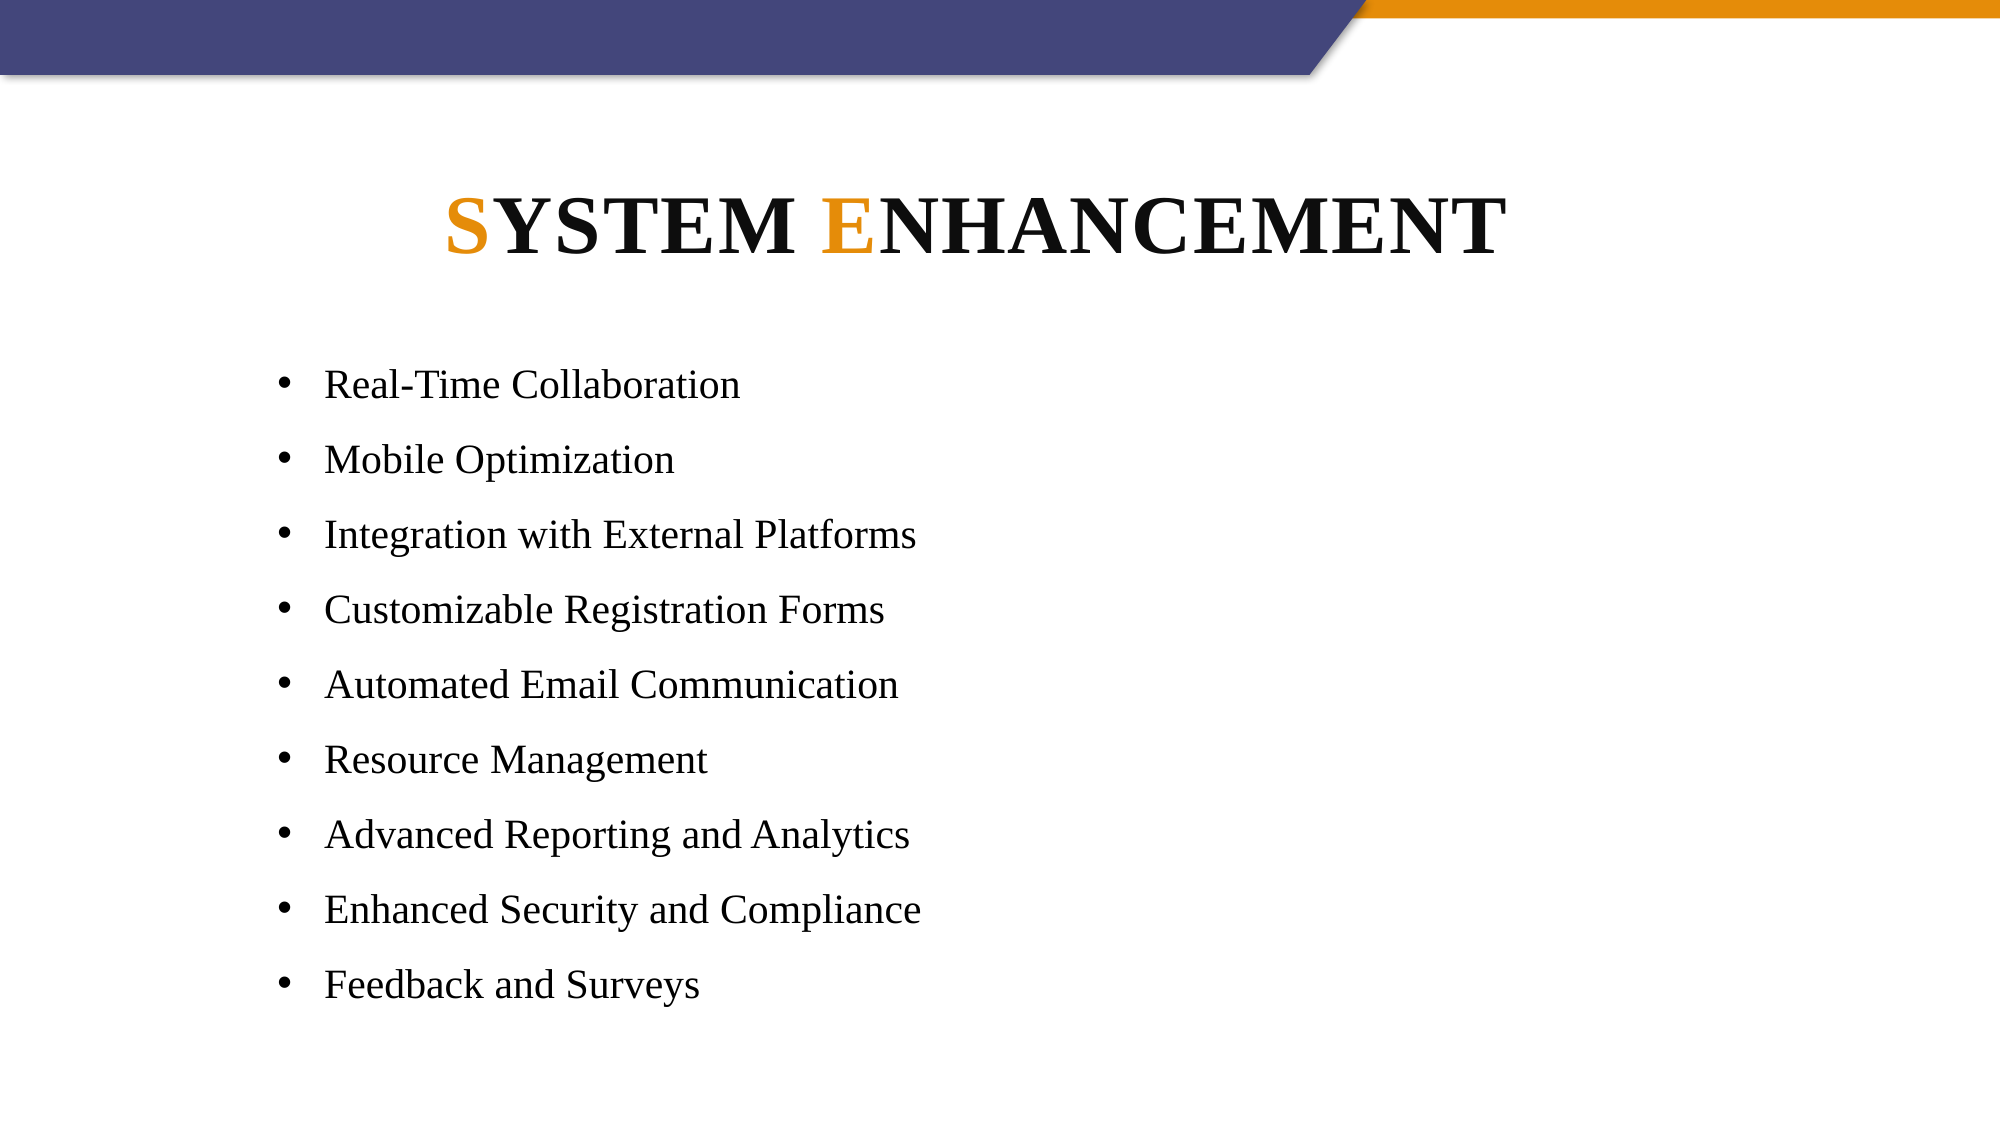

# System enhancement
Real-Time Collaboration
Mobile Optimization
Integration with External Platforms
Customizable Registration Forms
Automated Email Communication
Resource Management
Advanced Reporting and Analytics
Enhanced Security and Compliance
Feedback and Surveys